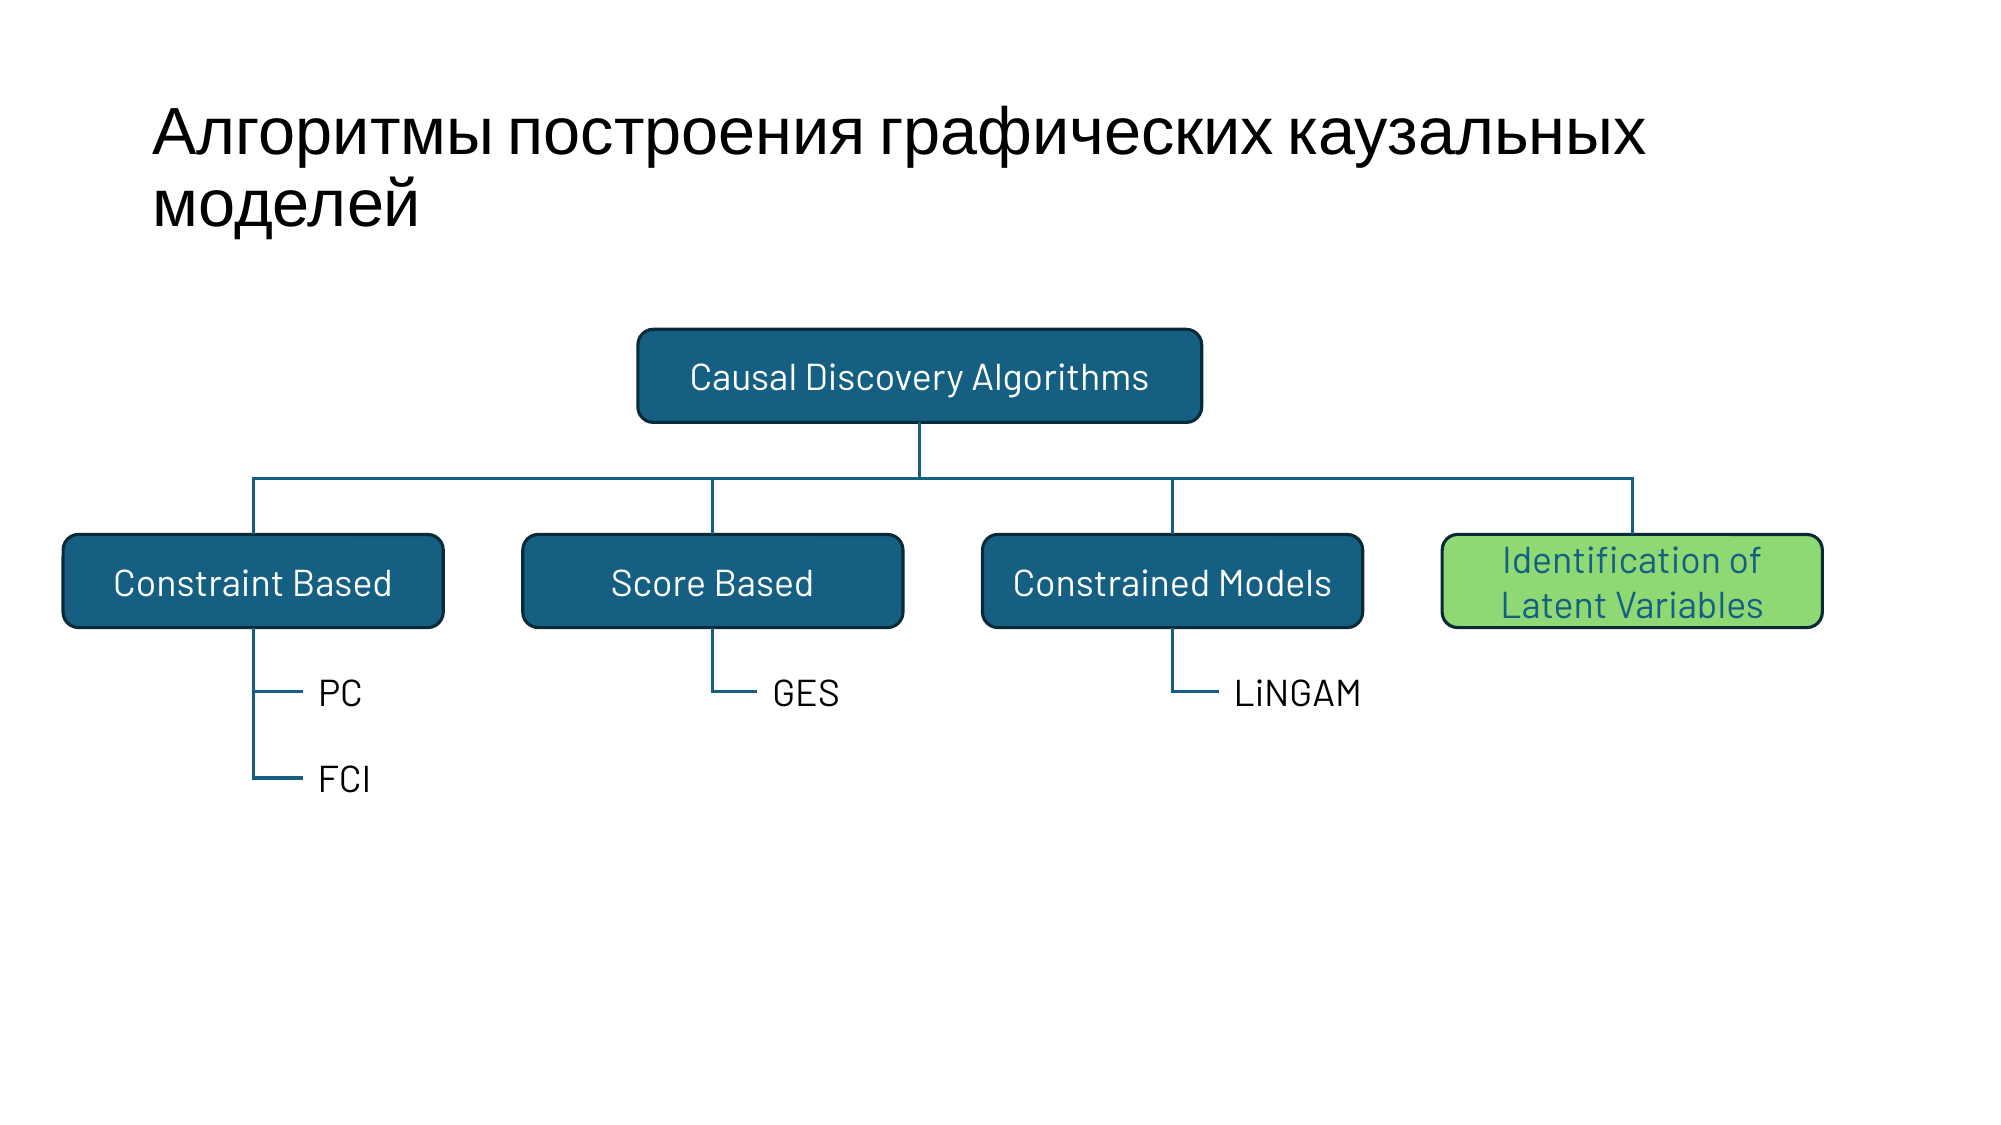

# Алгоритмы построения графических каузальных моделей
Causal Discovery Algorithms
Identification of Latent Variables
Constrained Models
Score Based
Constraint Based
LiNGAM
PC
GES
FCI